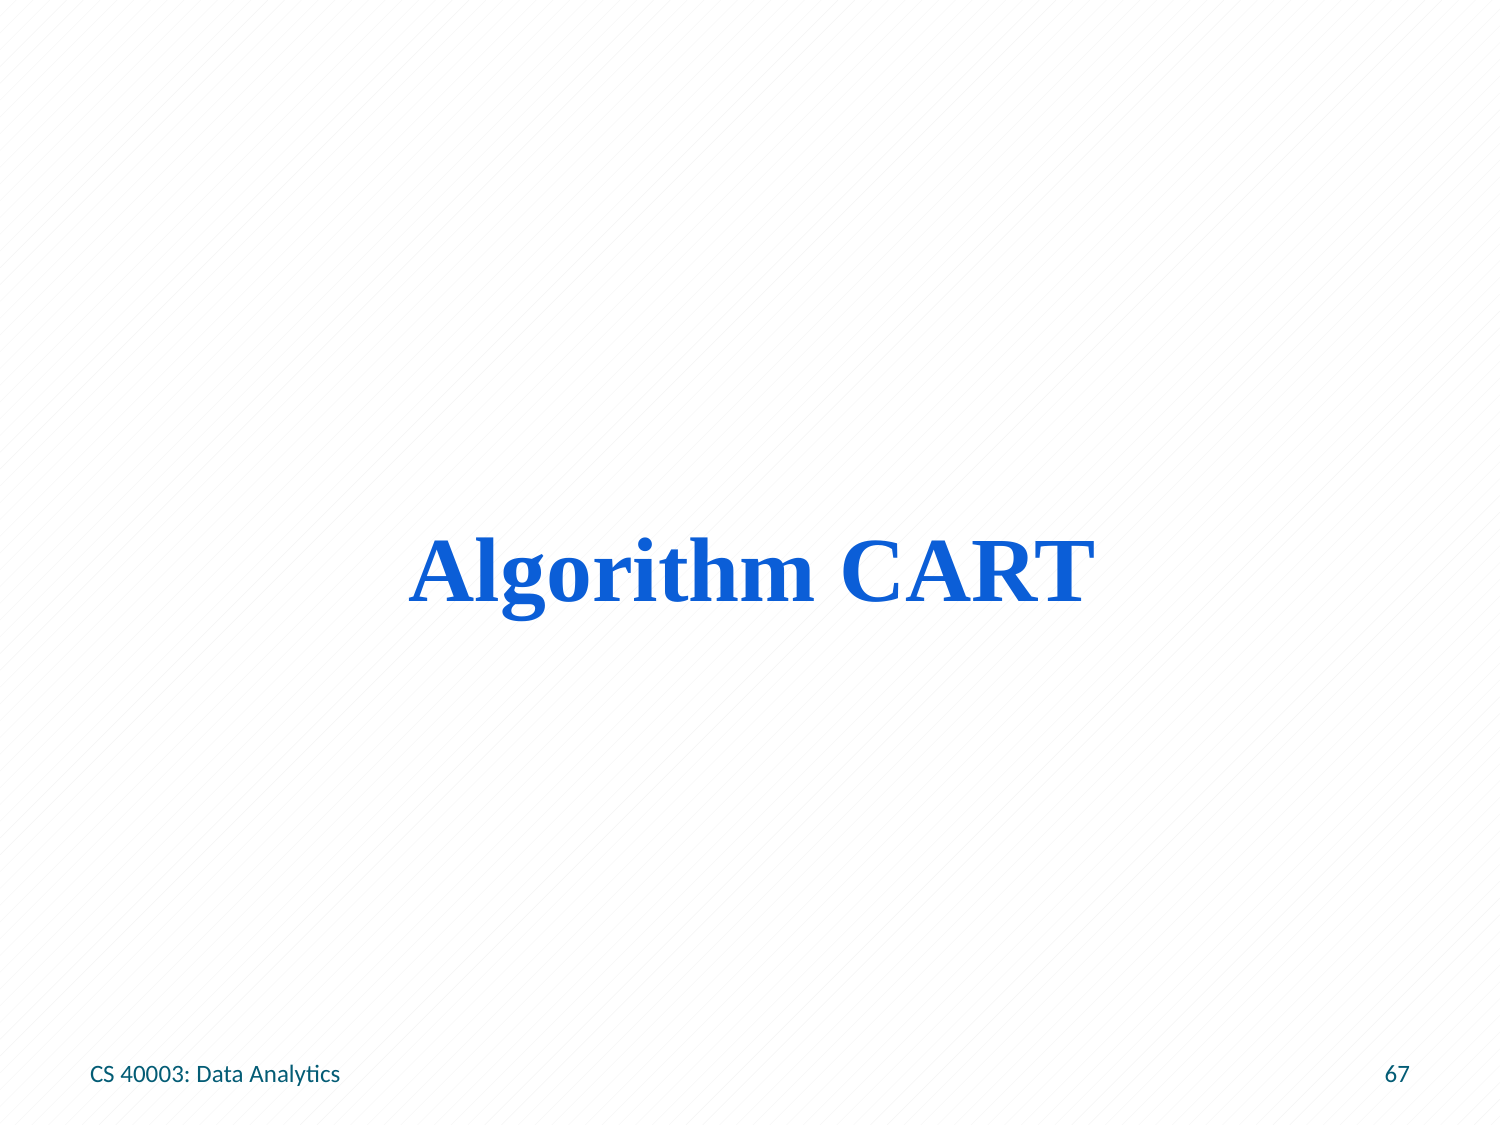

# Algorithm CART
CS 40003: Data Analytics
67